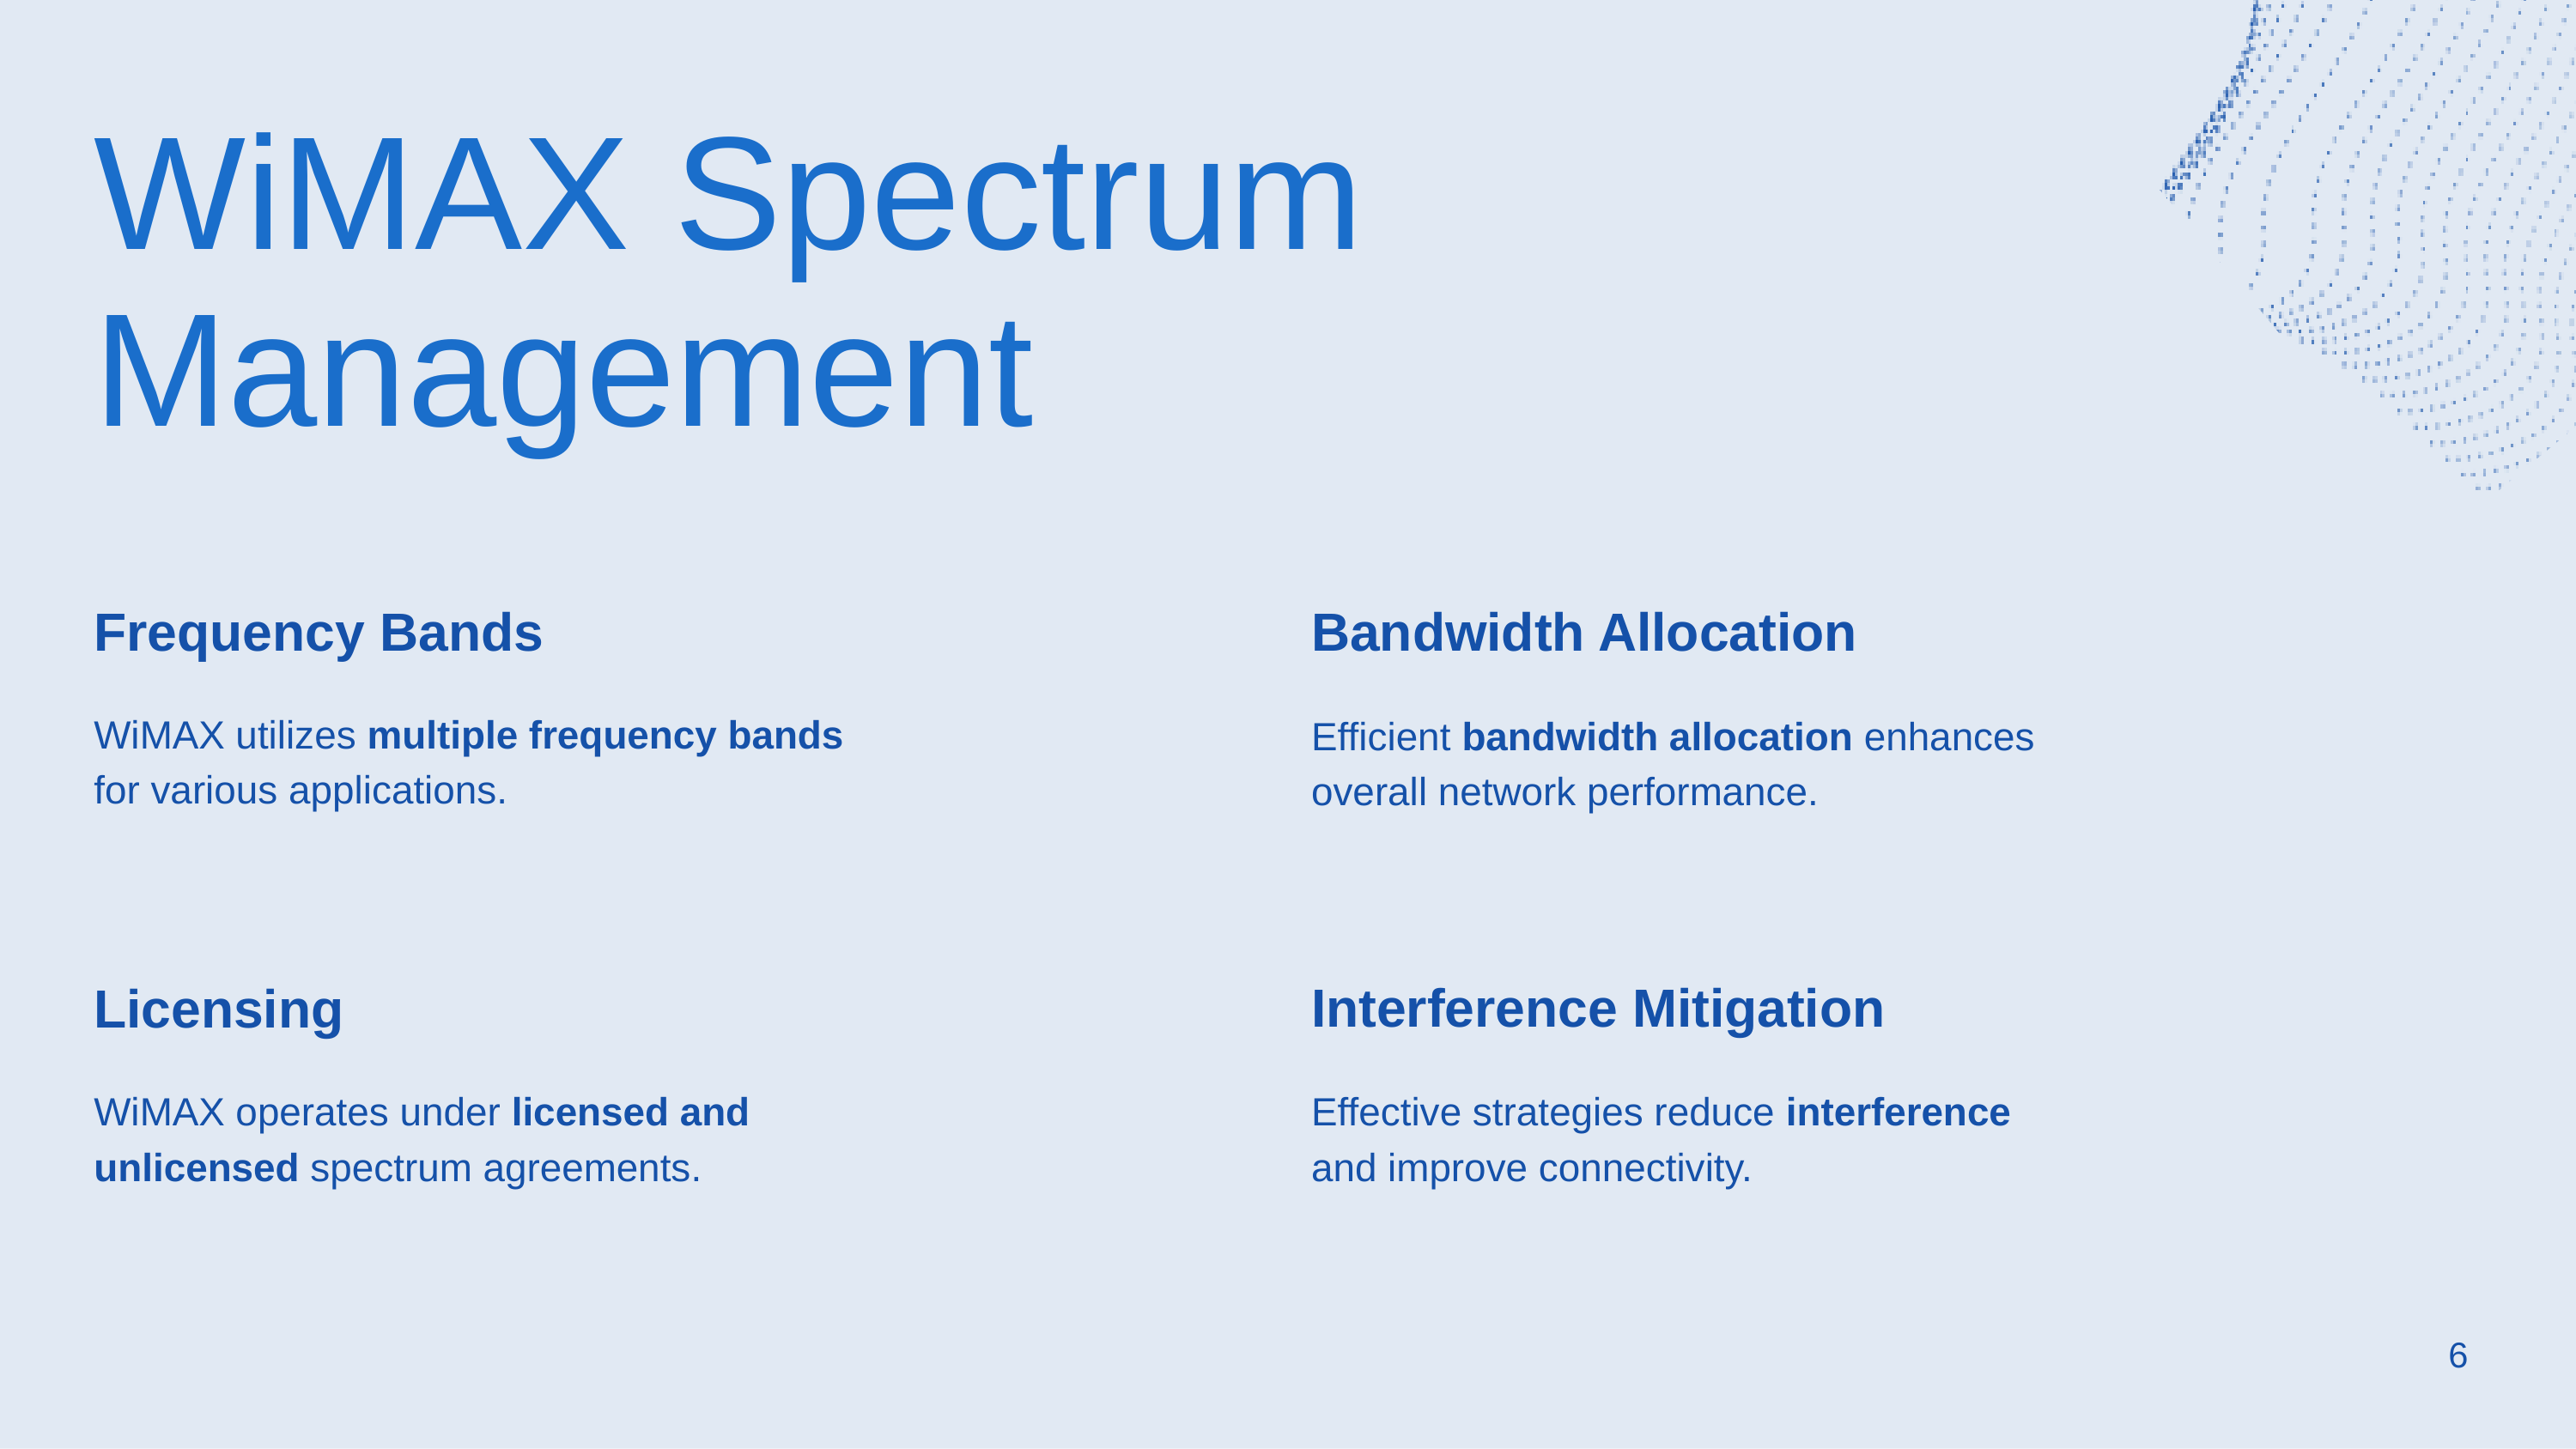

WiMAX Spectrum Management
Frequency Bands
WiMAX utilizes multiple frequency bands for various applications.
Bandwidth Allocation
Efficient bandwidth allocation enhances overall network performance.
Interference Mitigation
Effective strategies reduce interference and improve connectivity.
Licensing
WiMAX operates under licensed and unlicensed spectrum agreements.
6